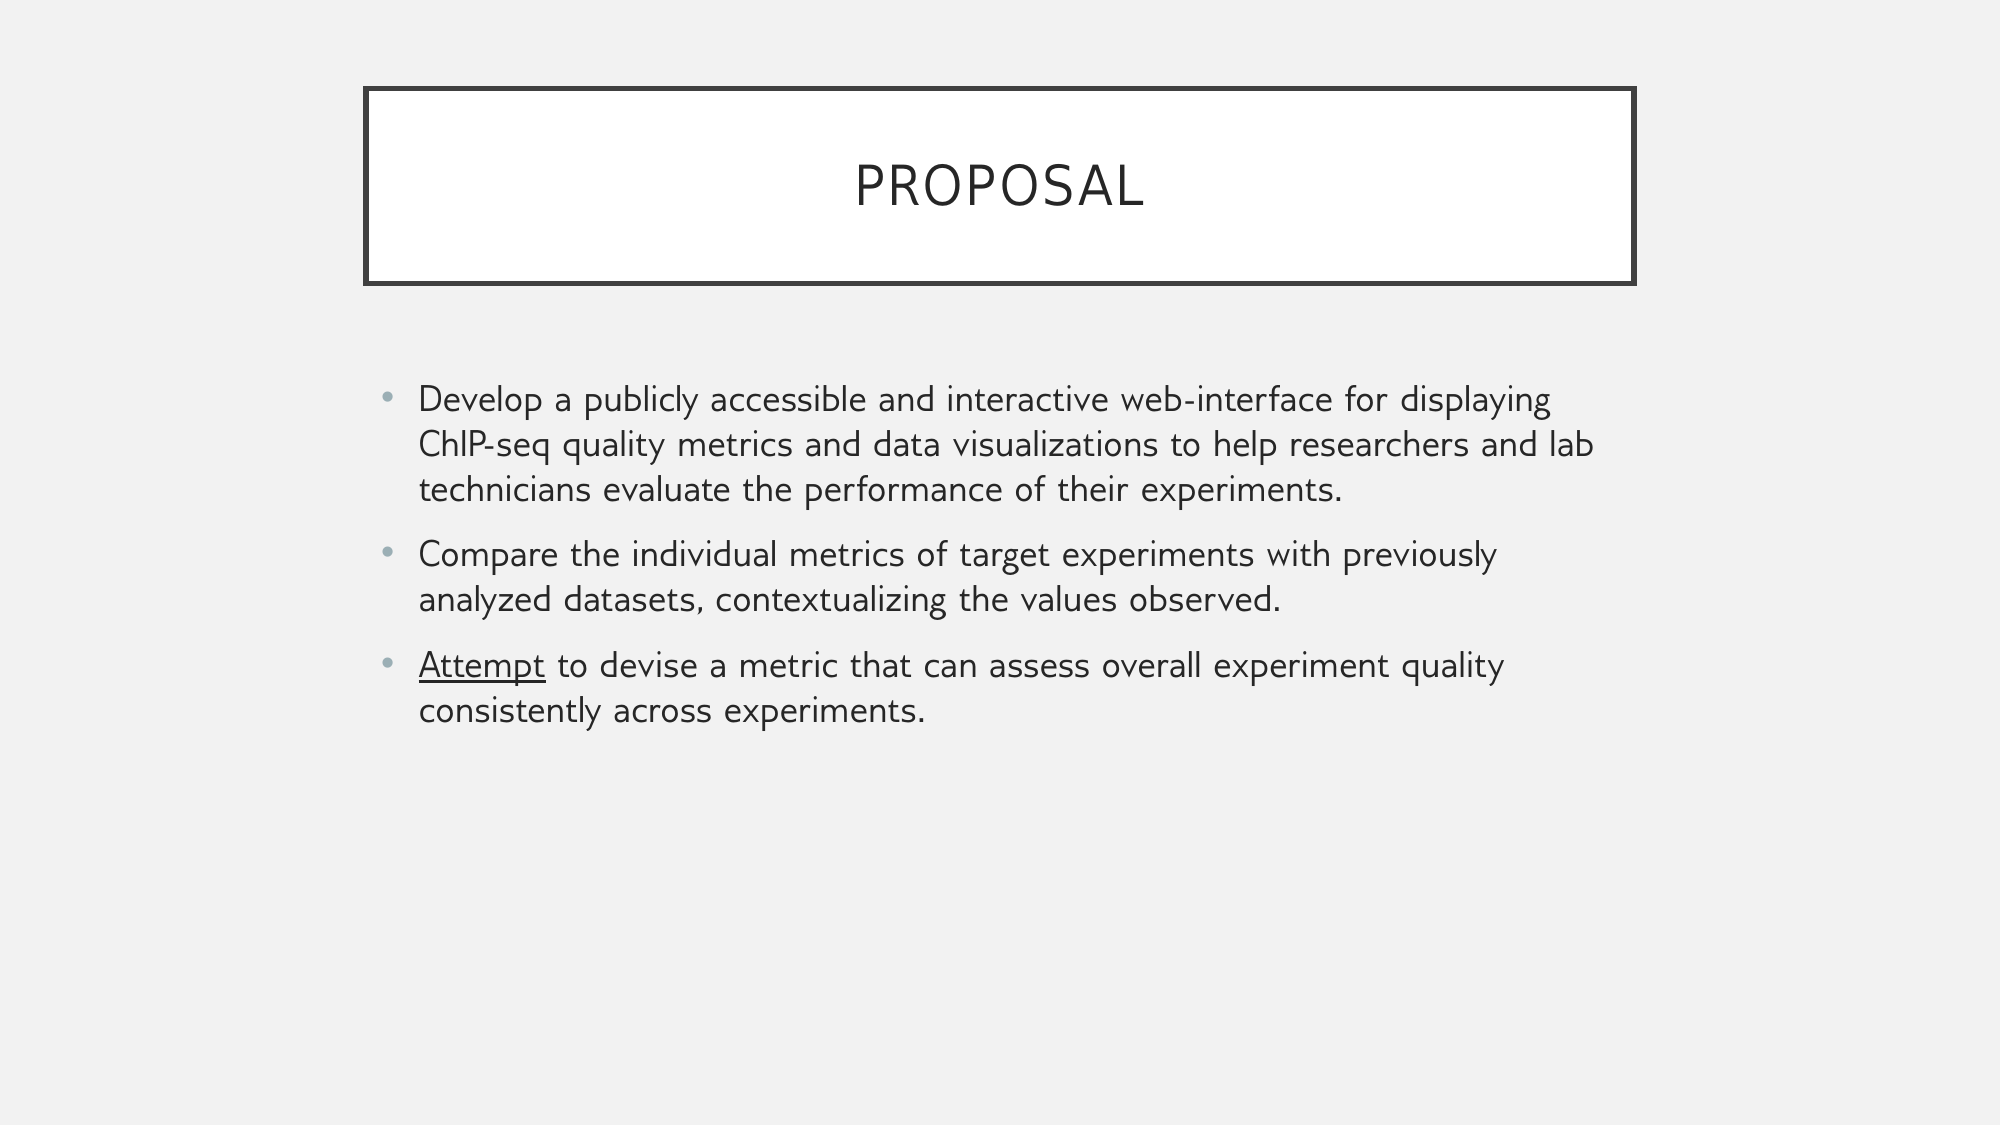

# Proposal
Develop a publicly accessible and interactive web-interface for displaying ChIP-seq quality metrics and data visualizations to help researchers and lab technicians evaluate the performance of their experiments.
Compare the individual metrics of target experiments with previously analyzed datasets, contextualizing the values observed.
Attempt to devise a metric that can assess overall experiment quality consistently across experiments.